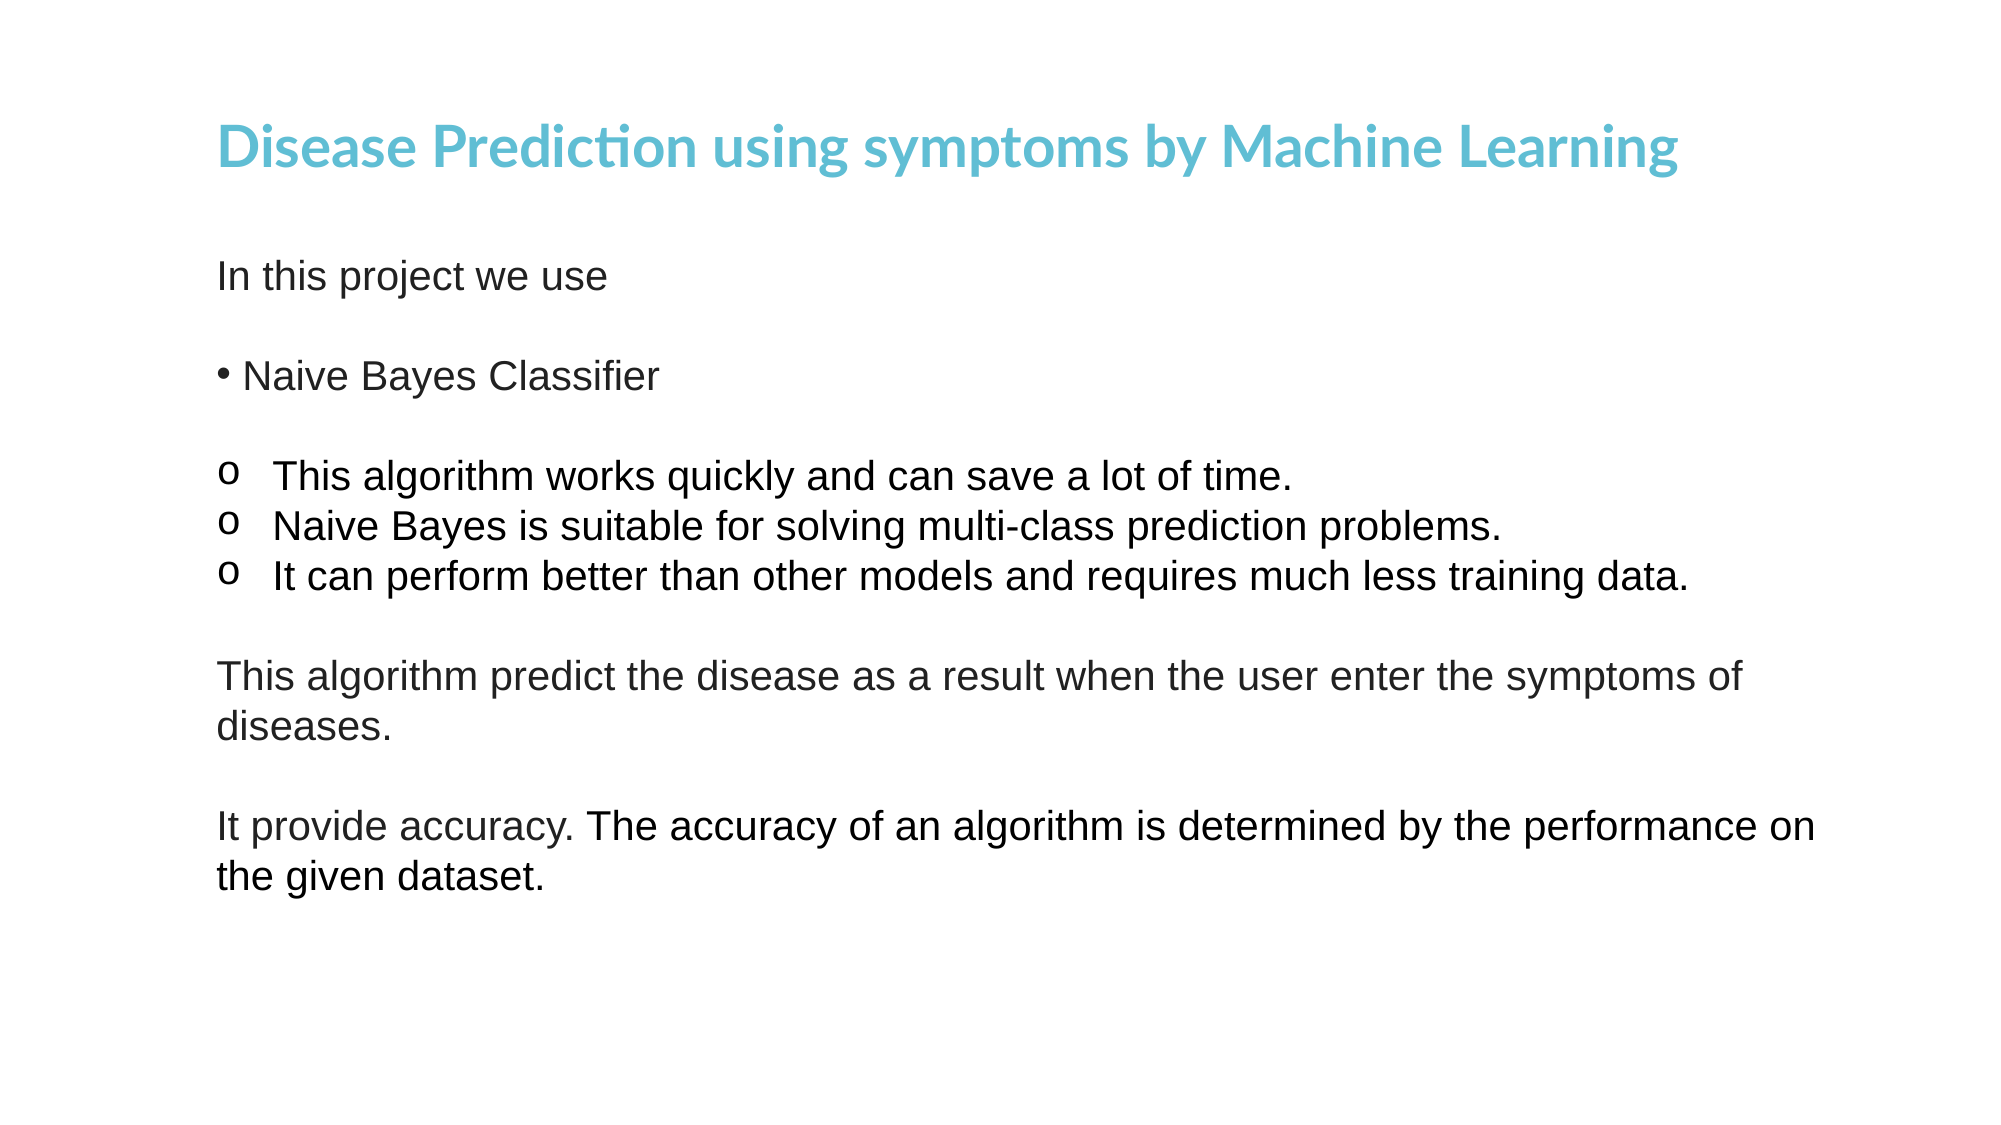

Disease Prediction using symptoms by Machine Learning

In this project we use

 Naive Bayes Classifier

This algorithm works quickly and can save a lot of time.
Naive Bayes is suitable for solving multi-class prediction problems.
It can perform better than other models and requires much less training data.

This algorithm predict the disease as a result when the user enter the symptoms of diseases.

It provide accuracy. The accuracy of an algorithm is determined by the performance on the given dataset.